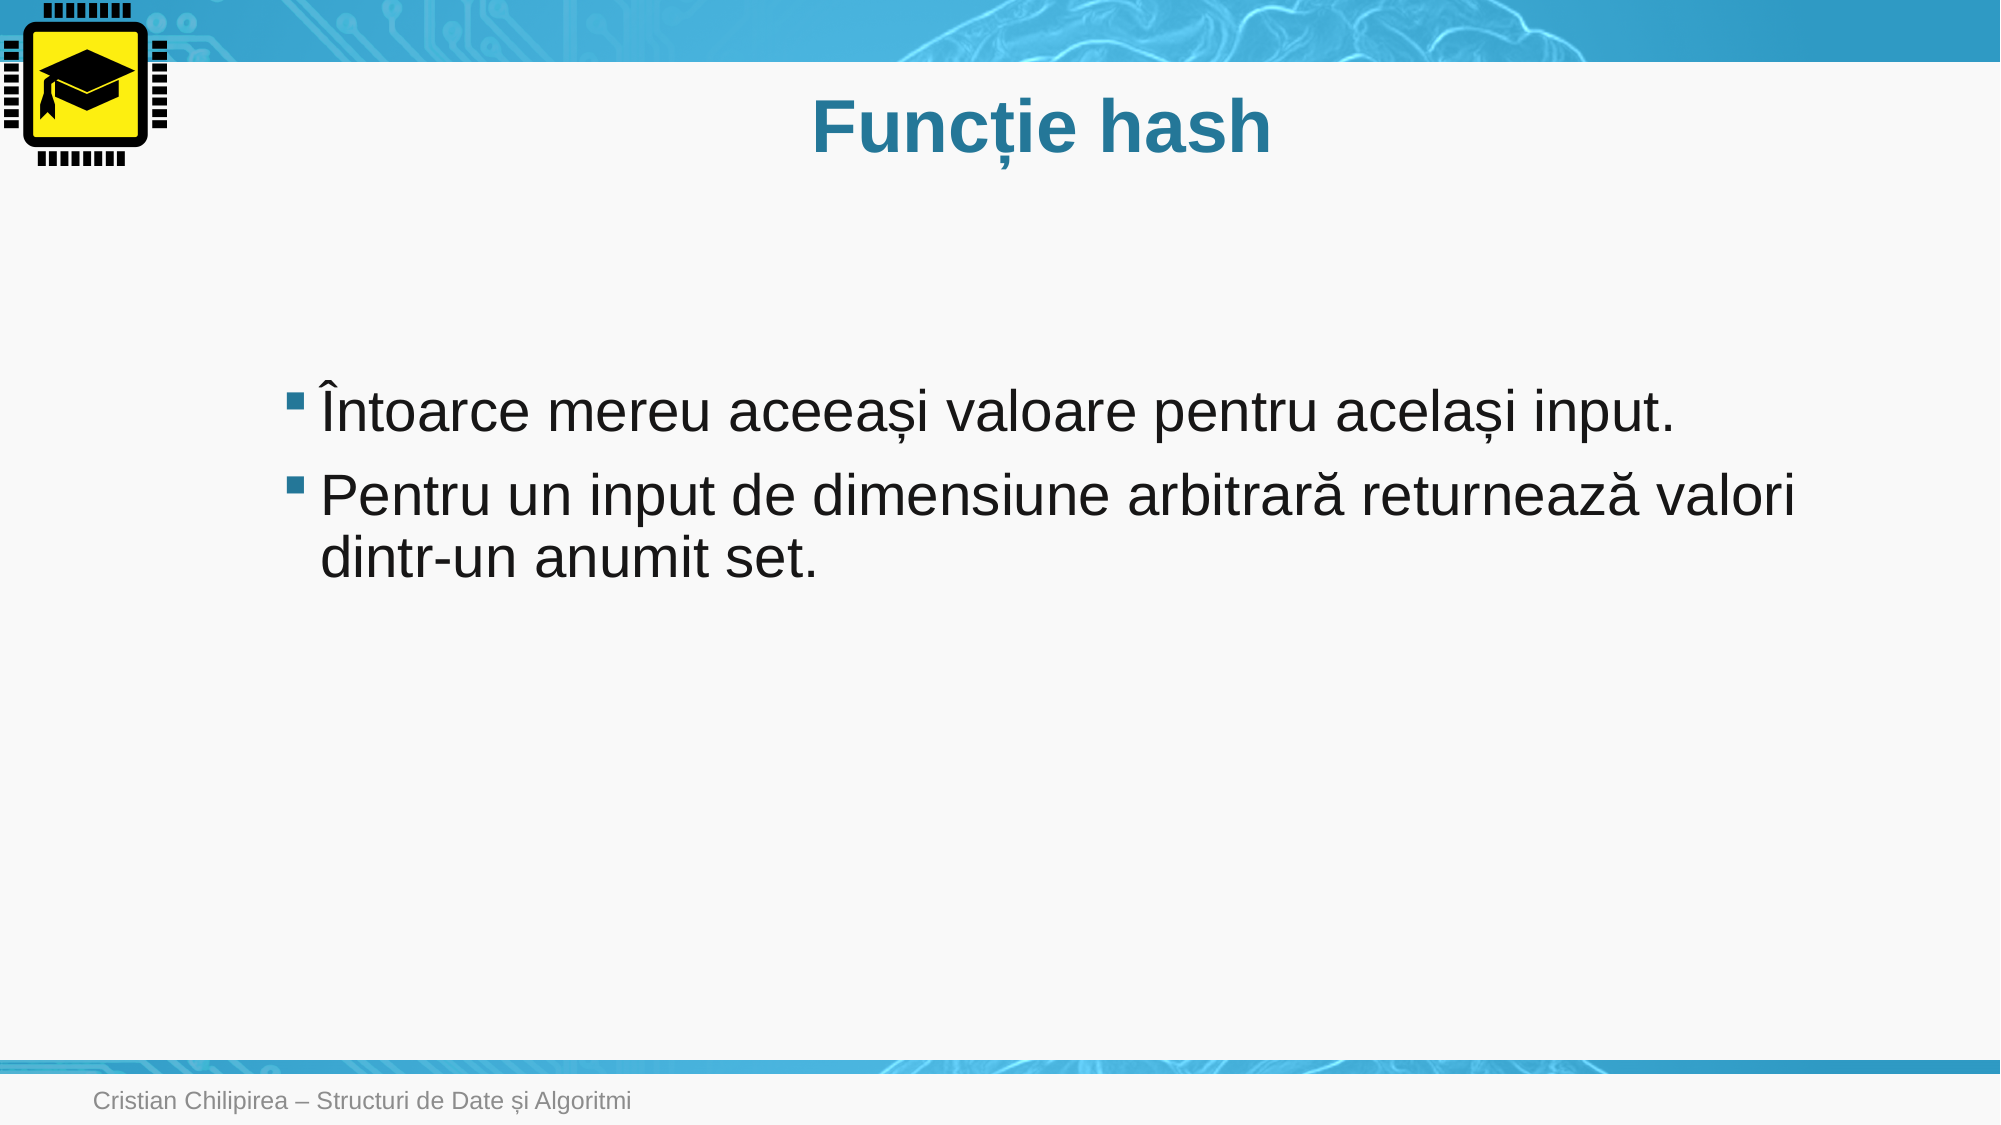

# Funcție hash
Întoarce mereu aceeași valoare pentru același input.
Pentru un input de dimensiune arbitrară returnează valori dintr-un anumit set.
Cristian Chilipirea – Structuri de Date și Algoritmi